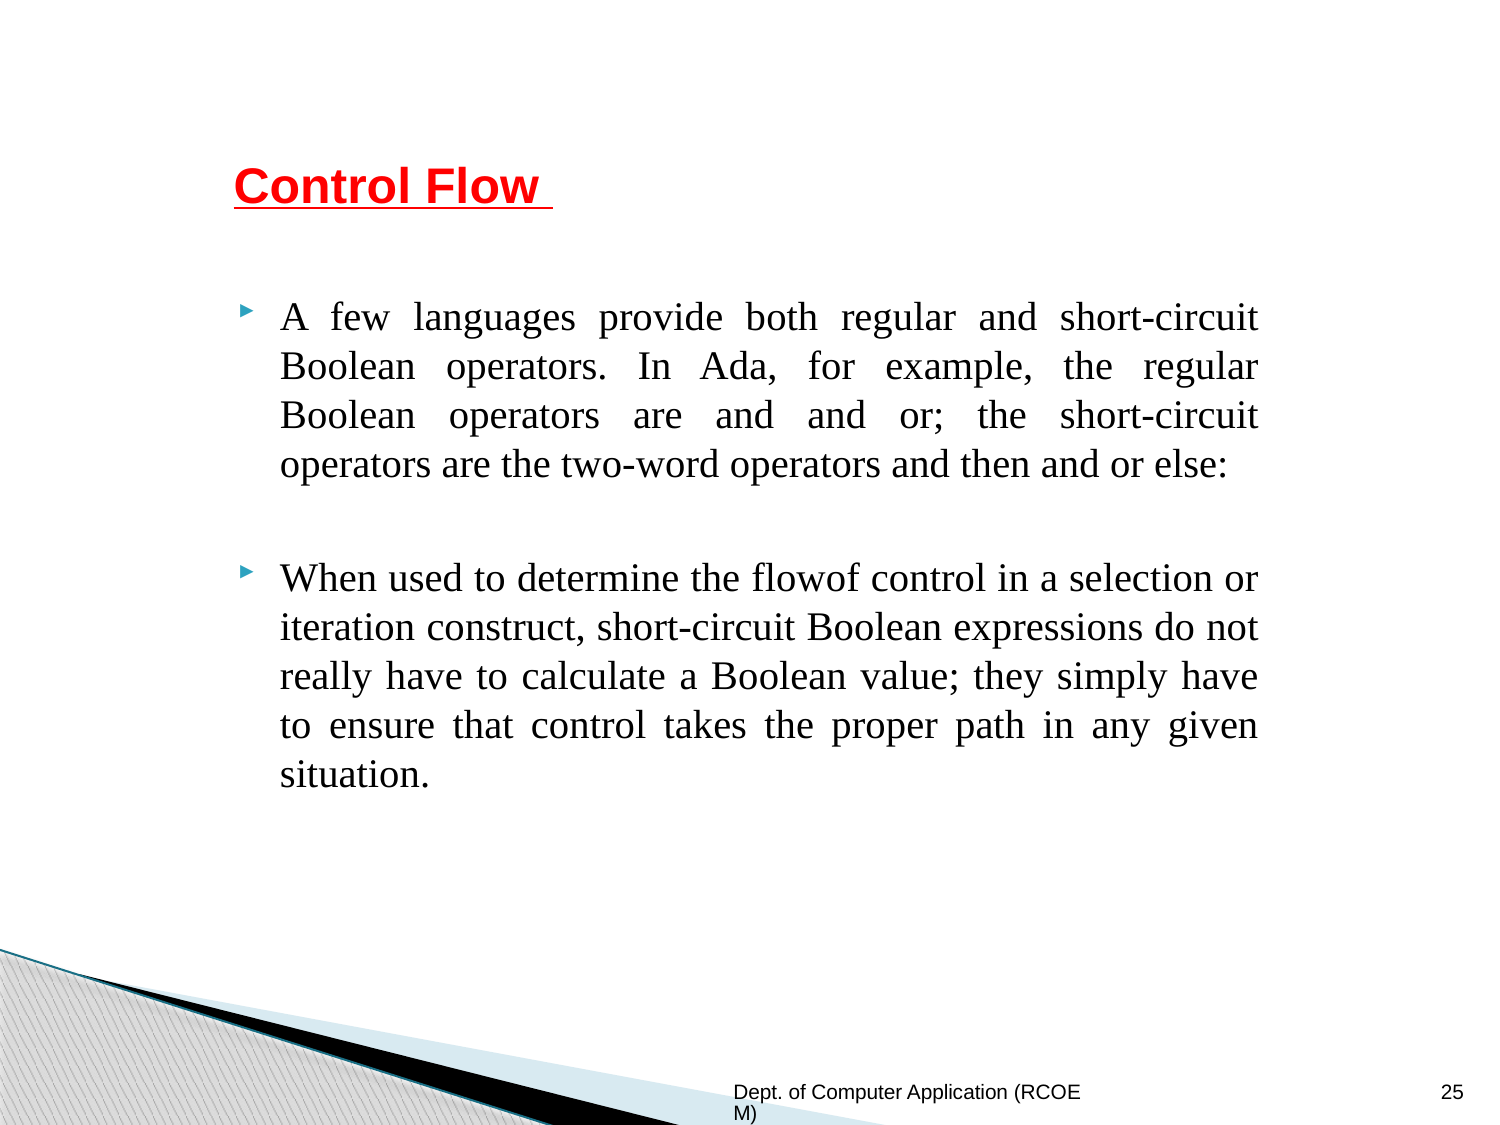

# Control Flow

A few languages provide both regular and short-circuit Boolean operators. In Ada, for example, the regular Boolean operators are and and or; the short-circuit operators are the two-word operators and then and or else:

When used to determine the flowof control in a selection or iteration construct, short-circuit Boolean expressions do not really have to calculate a Boolean value; they simply have to ensure that control takes the proper path in any given situation.

Dept. of Computer Application (RCOEM)
25